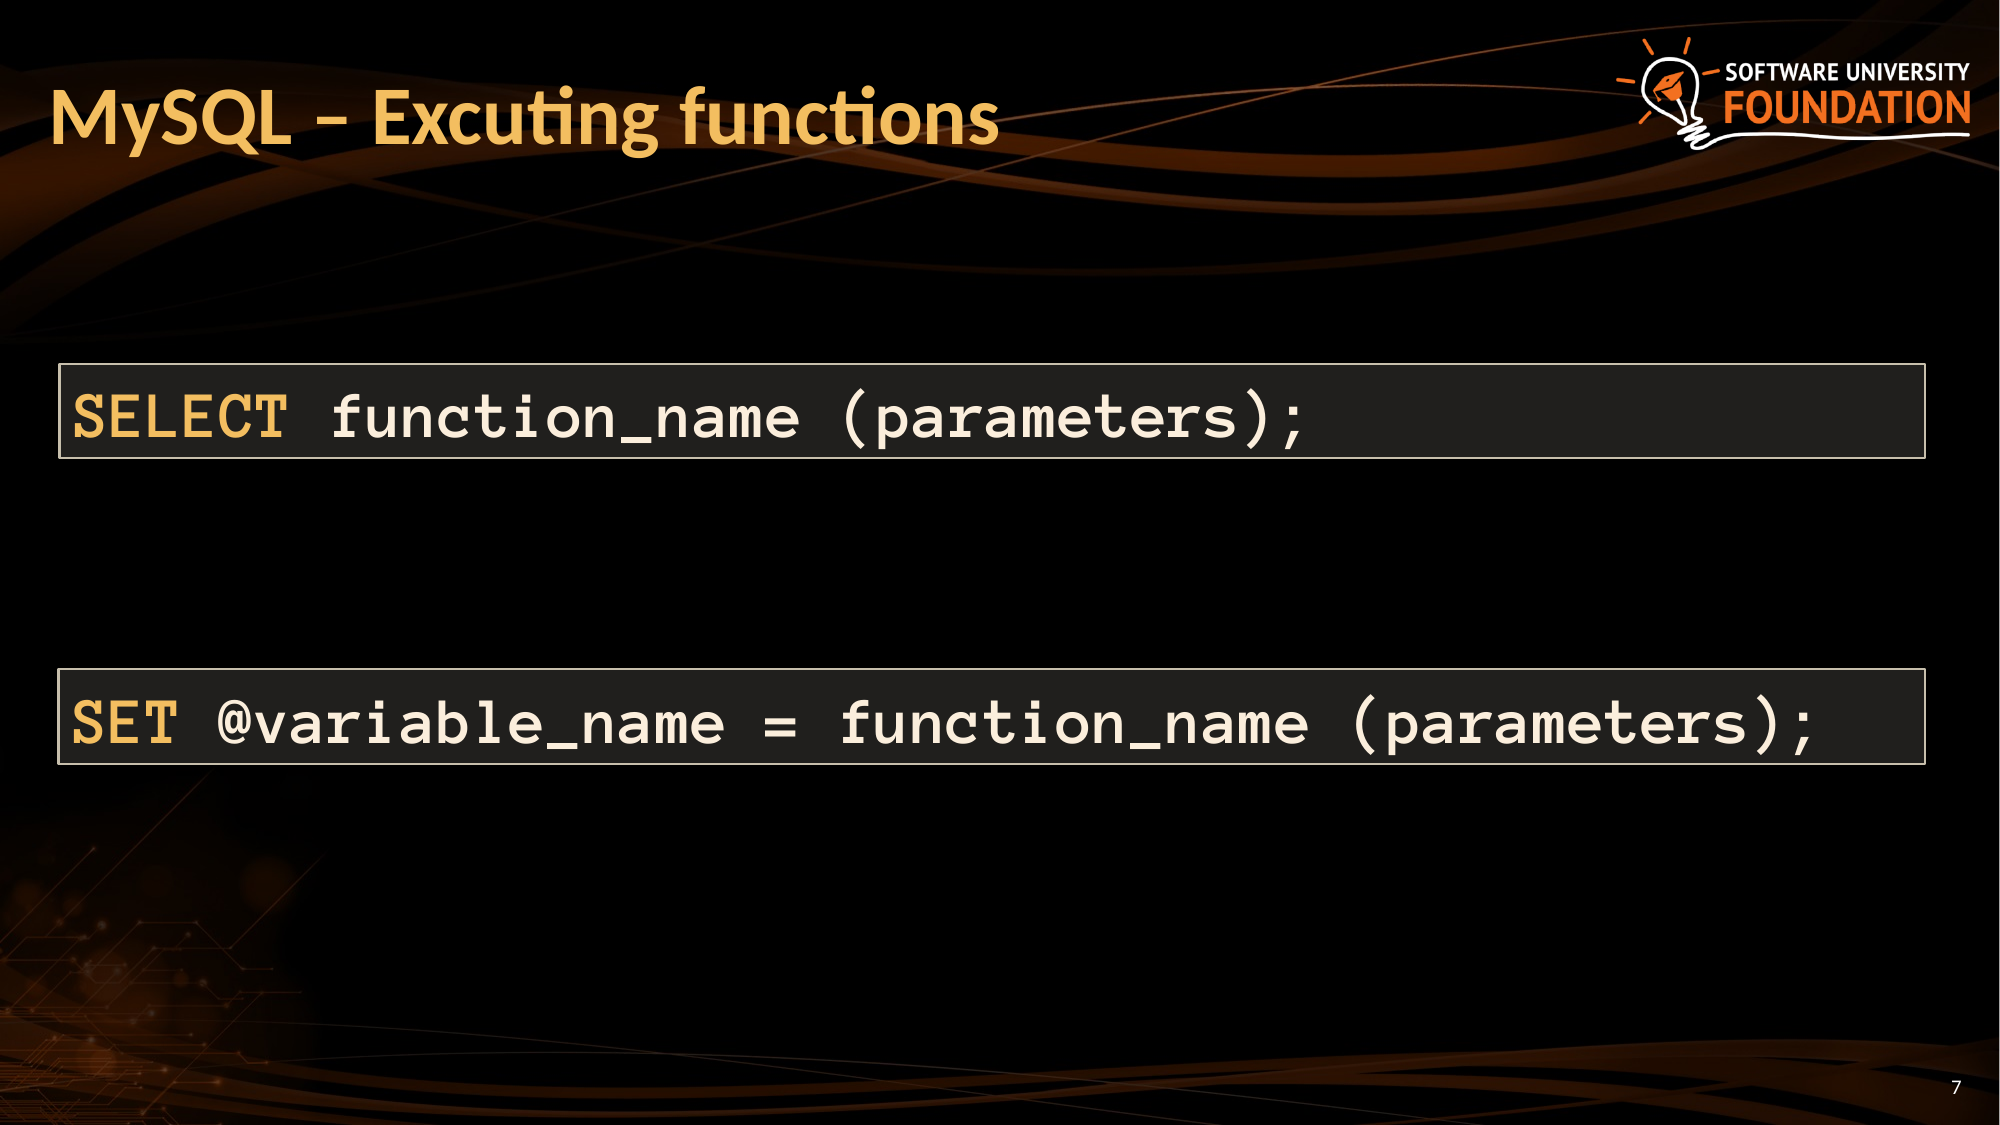

# MySQL – Excuting functions
SELECT function_name (parameters);
SET @variable_name = function_name (parameters);
7